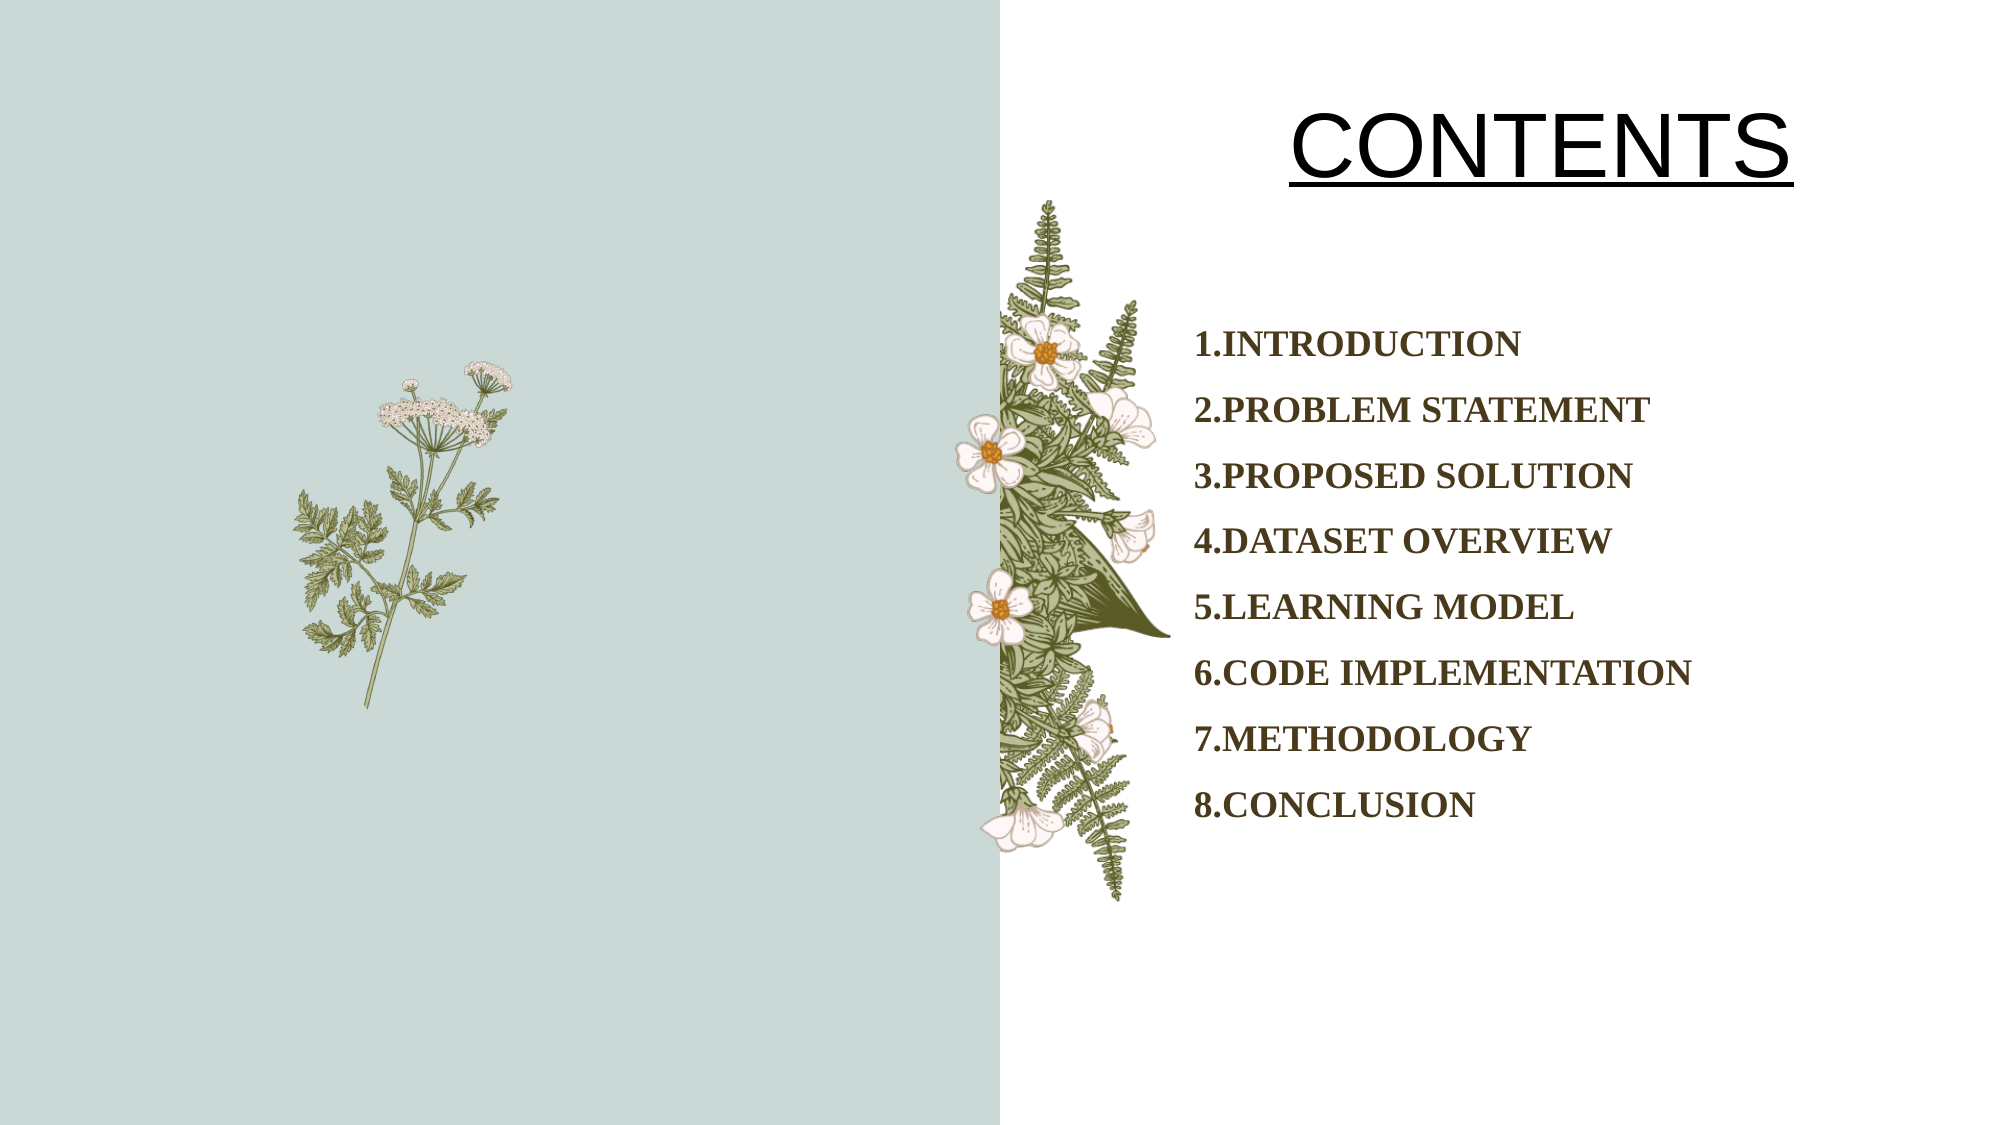

# CONTENTS
1.INTRODUCTION
2.PROBLEM STATEMENT
3.PROPOSED SOLUTION
4.DATASET OVERVIEW
5.LEARNING MODEL
6.CODE IMPLEMENTATION
7.METHODOLOGY
8.CONCLUSION